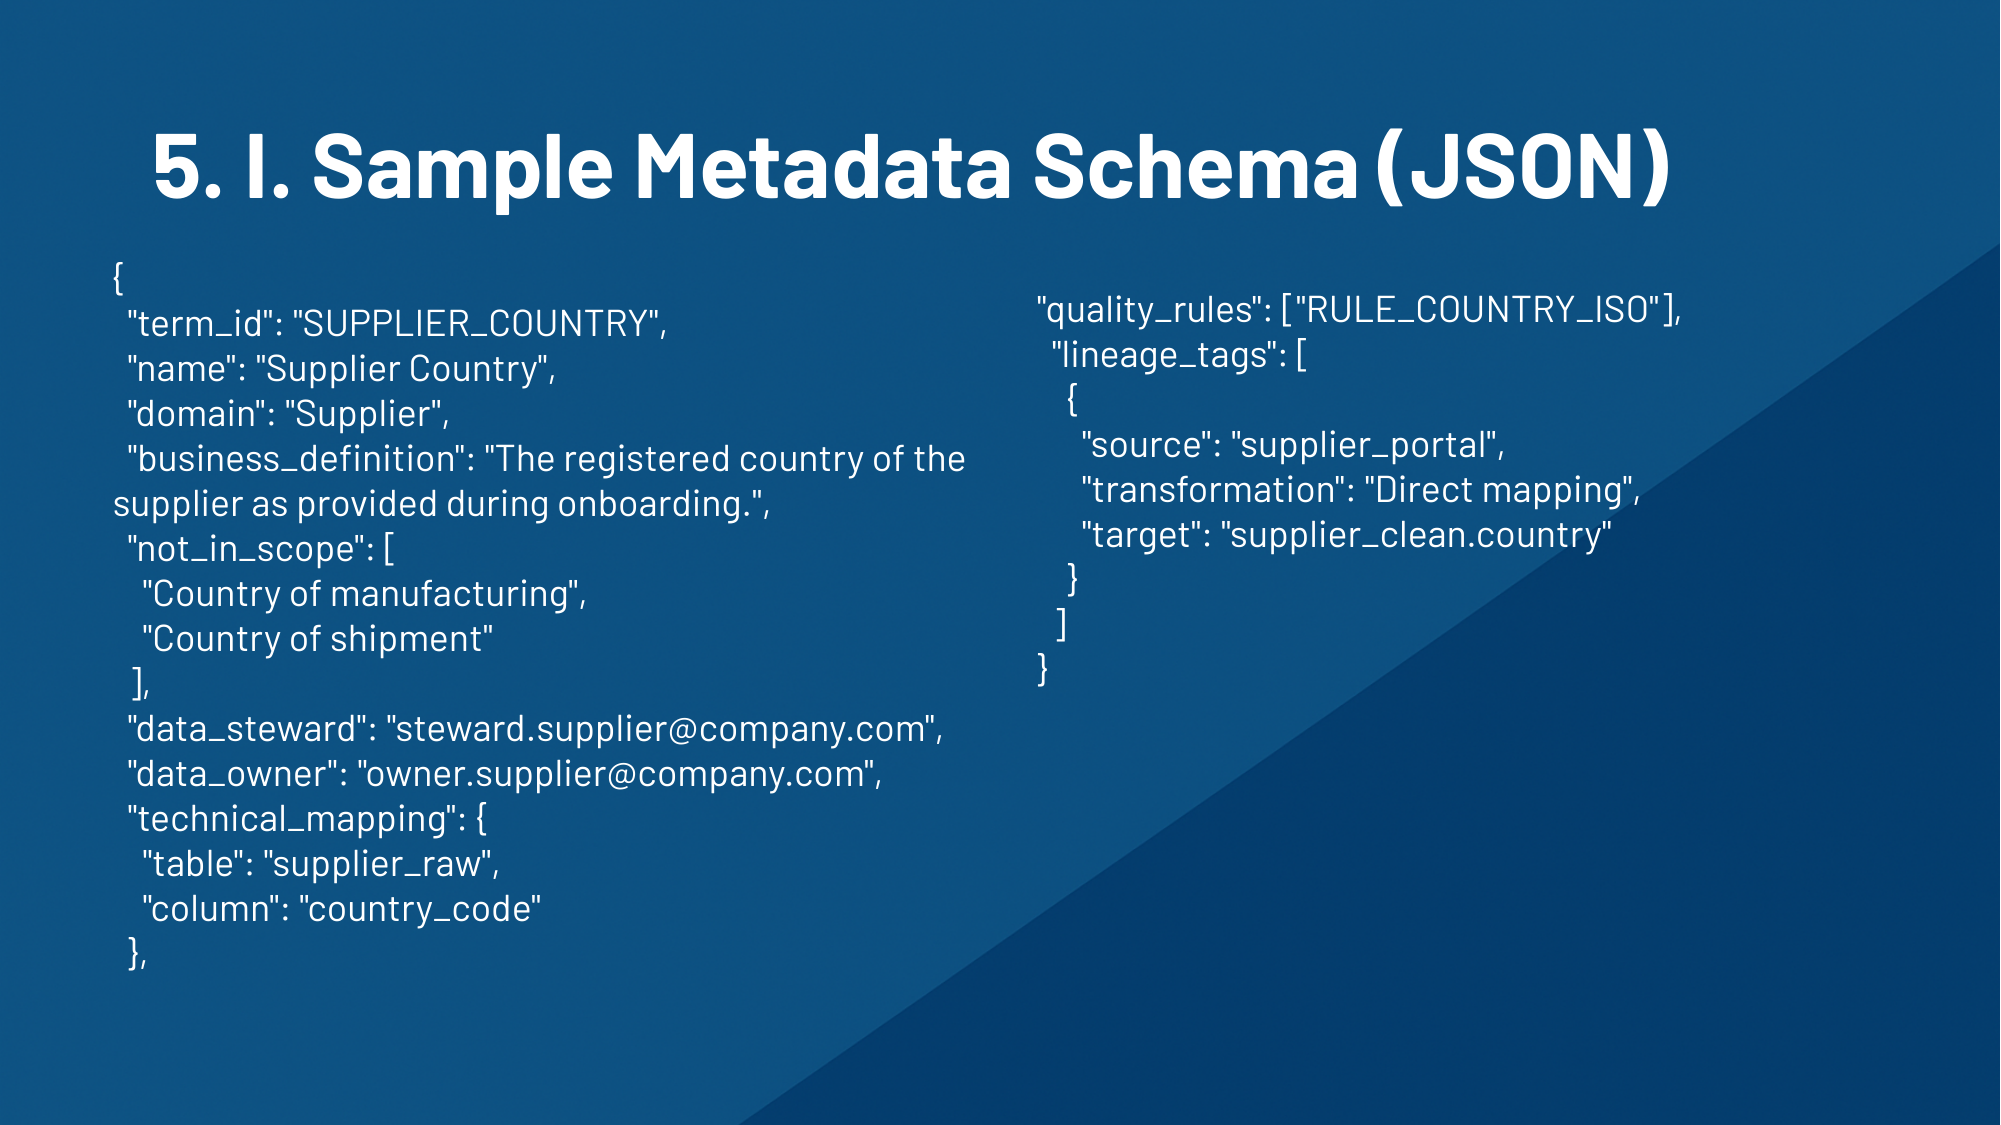

# 5. I. Sample Metadata Schema (JSON)
{
  "term_id": "SUPPLIER_COUNTRY",
  "name": "Supplier Country",
  "domain": "Supplier",
  "business_definition": "The registered country of the supplier as provided during onboarding.",
  "not_in_scope": [
    "Country of manufacturing",
    "Country of shipment"
  ],
  "data_steward": "steward.supplier@company.com",
  "data_owner": "owner.supplier@company.com",
  "technical_mapping": {
    "table": "supplier_raw",
    "column": "country_code"
  },
"quality_rules": ["RULE_COUNTRY_ISO"],
  "lineage_tags": [
    {
      "source": "supplier_portal",
      "transformation": "Direct mapping",
      "target": "supplier_clean.country"
    }
  ]
}